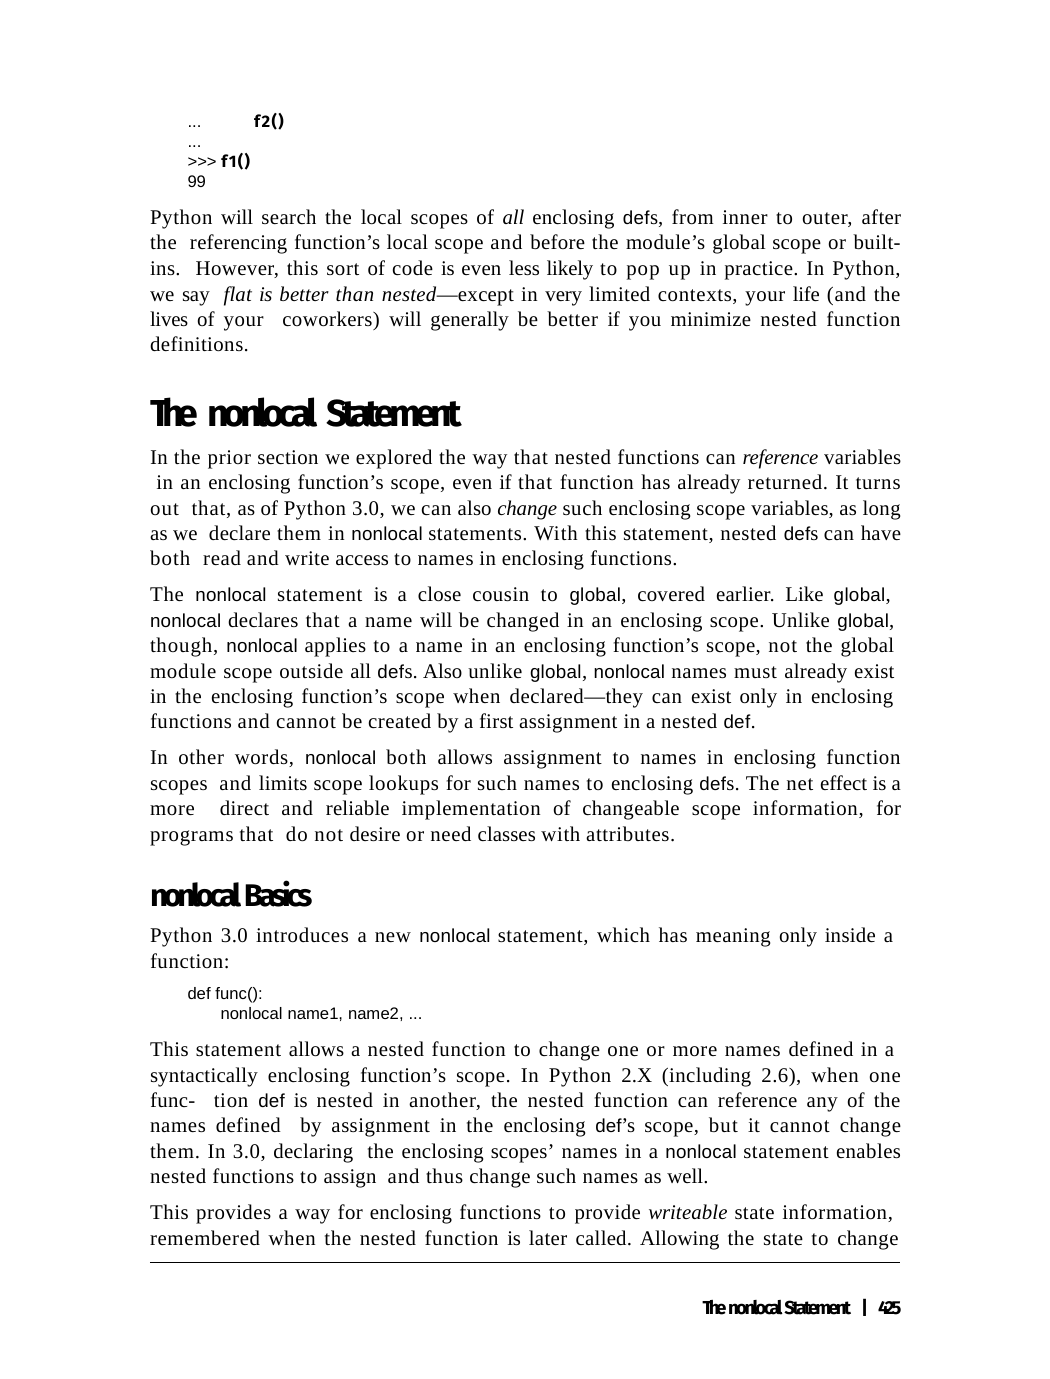

...
...
>>> f1()
99
f2()
Python will search the local scopes of all enclosing defs, from inner to outer, after the  referencing function’s local scope and before the module’s global scope or built-ins.  However, this sort of code is even less likely to pop up in practice. In Python, we say  flat is better than nested—except in very limited contexts, your life (and the lives of your  coworkers) will generally be better if you minimize nested function definitions.

The nonlocal Statement
In the prior section we explored the way that nested functions can reference variables  in an enclosing function’s scope, even if that function has already returned. It turns out  that, as of Python 3.0, we can also change such enclosing scope variables, as long as we  declare them in nonlocal statements. With this statement, nested defs can have both  read and write access to names in enclosing functions.
The nonlocal statement is a close cousin to global, covered earlier. Like global,  nonlocal declares that a name will be changed in an enclosing scope. Unlike global,  though, nonlocal applies to a name in an enclosing function’s scope, not the global  module scope outside all defs. Also unlike global, nonlocal names must already exist  in the enclosing function’s scope when declared—they can exist only in enclosing  functions and cannot be created by a first assignment in a nested def.
In other words, nonlocal both allows assignment to names in enclosing function scopes  and limits scope lookups for such names to enclosing defs. The net effect is a more  direct and reliable implementation of changeable scope information, for programs that  do not desire or need classes with attributes.

nonlocal Basics
Python 3.0 introduces a new nonlocal statement, which has meaning only inside a  function:
def func():
nonlocal name1, name2, ...
This statement allows a nested function to change one or more names defined in a  syntactically enclosing function’s scope. In Python 2.X (including 2.6), when one func-  tion def is nested in another, the nested function can reference any of the names defined  by assignment in the enclosing def’s scope, but it cannot change them. In 3.0, declaring  the enclosing scopes’ names in a nonlocal statement enables nested functions to assign  and thus change such names as well.
This provides a way for enclosing functions to provide writeable state information,  remembered when the nested function is later called. Allowing the state to change

The nonlocal Statement  |  425